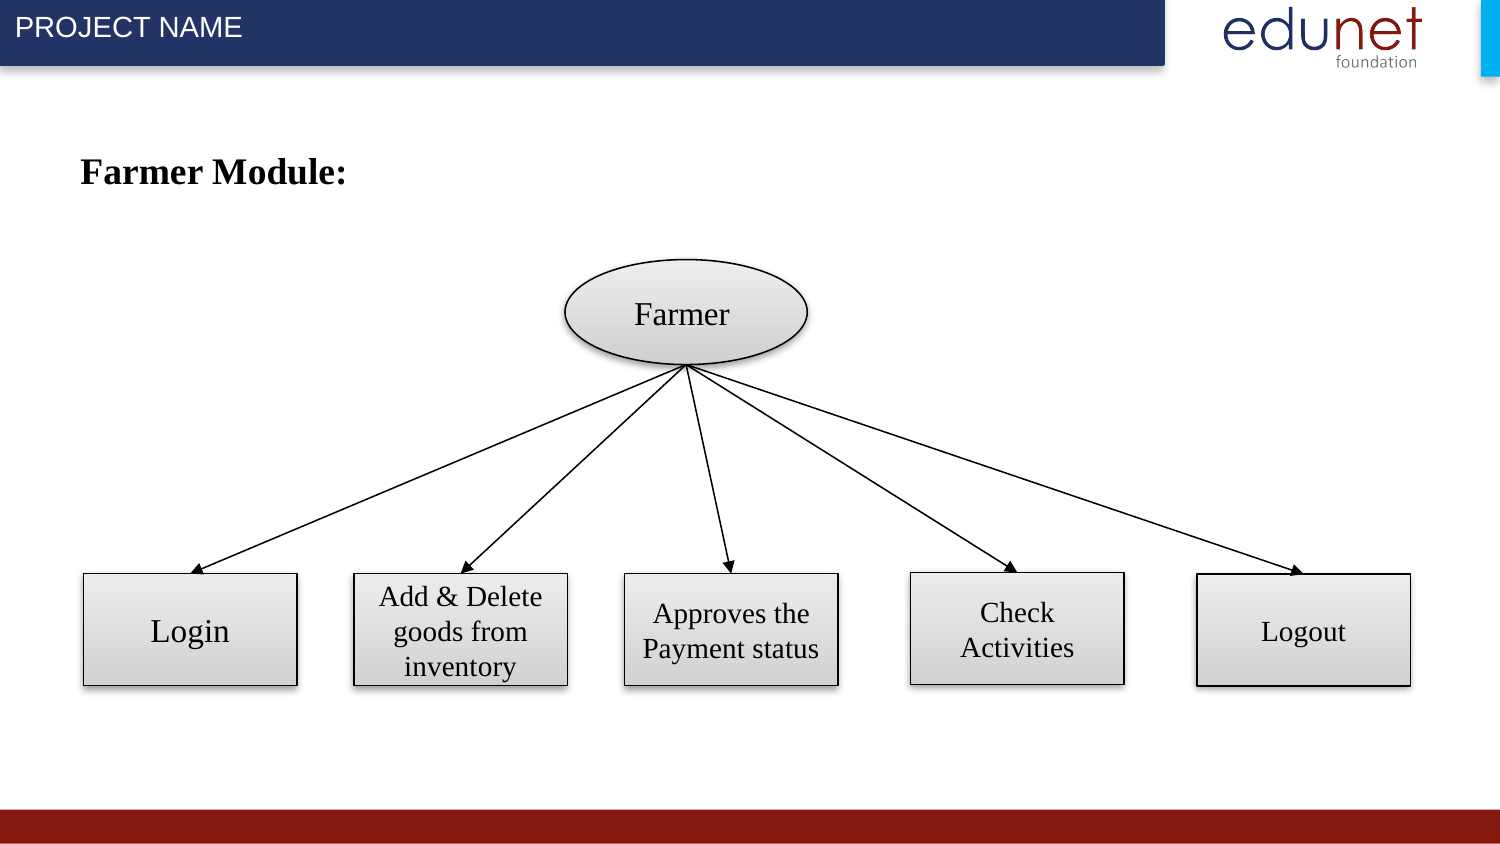

Farmer Module:
Farmer
Check Activities
Login
Add & Delete goods from inventory
Approves the
Payment status
Logout